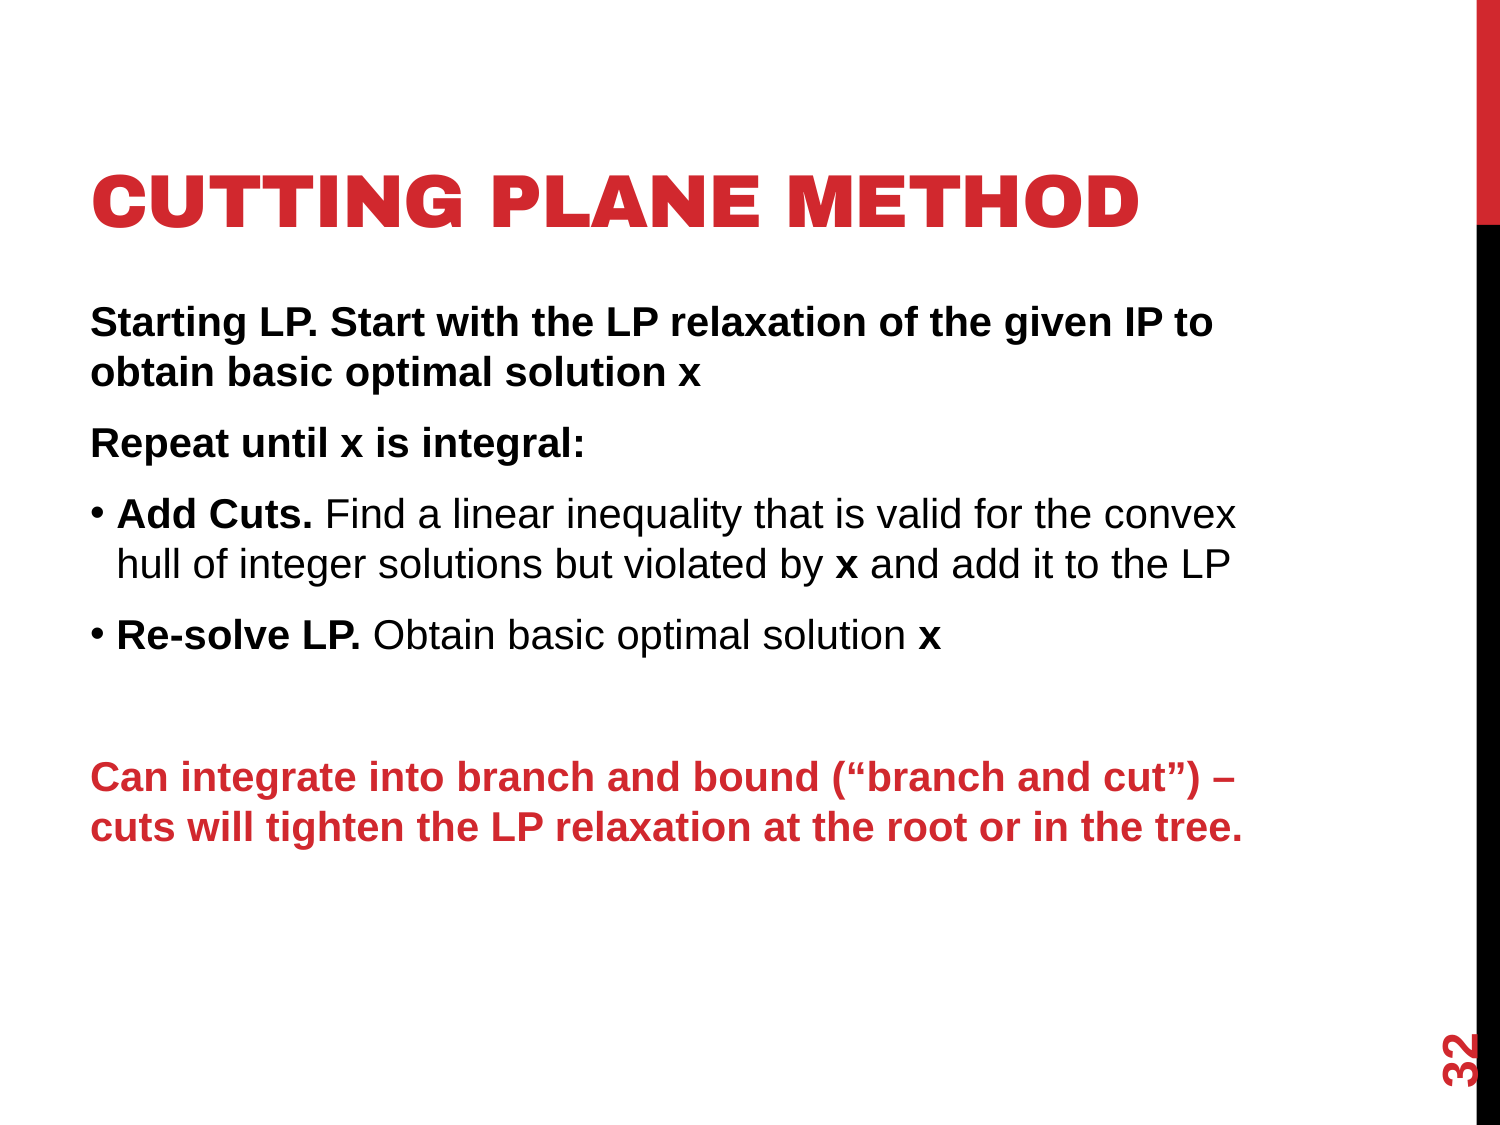

# Cutting Plane Method
Starting LP. Start with the LP relaxation of the given IP to obtain basic optimal solution x
Repeat until x is integral:
Add Cuts. Find a linear inequality that is valid for the convex hull of integer solutions but violated by x and add it to the LP
Re-solve LP. Obtain basic optimal solution x

Can integrate into branch and bound (“branch and cut”) – cuts will tighten the LP relaxation at the root or in the tree.
32